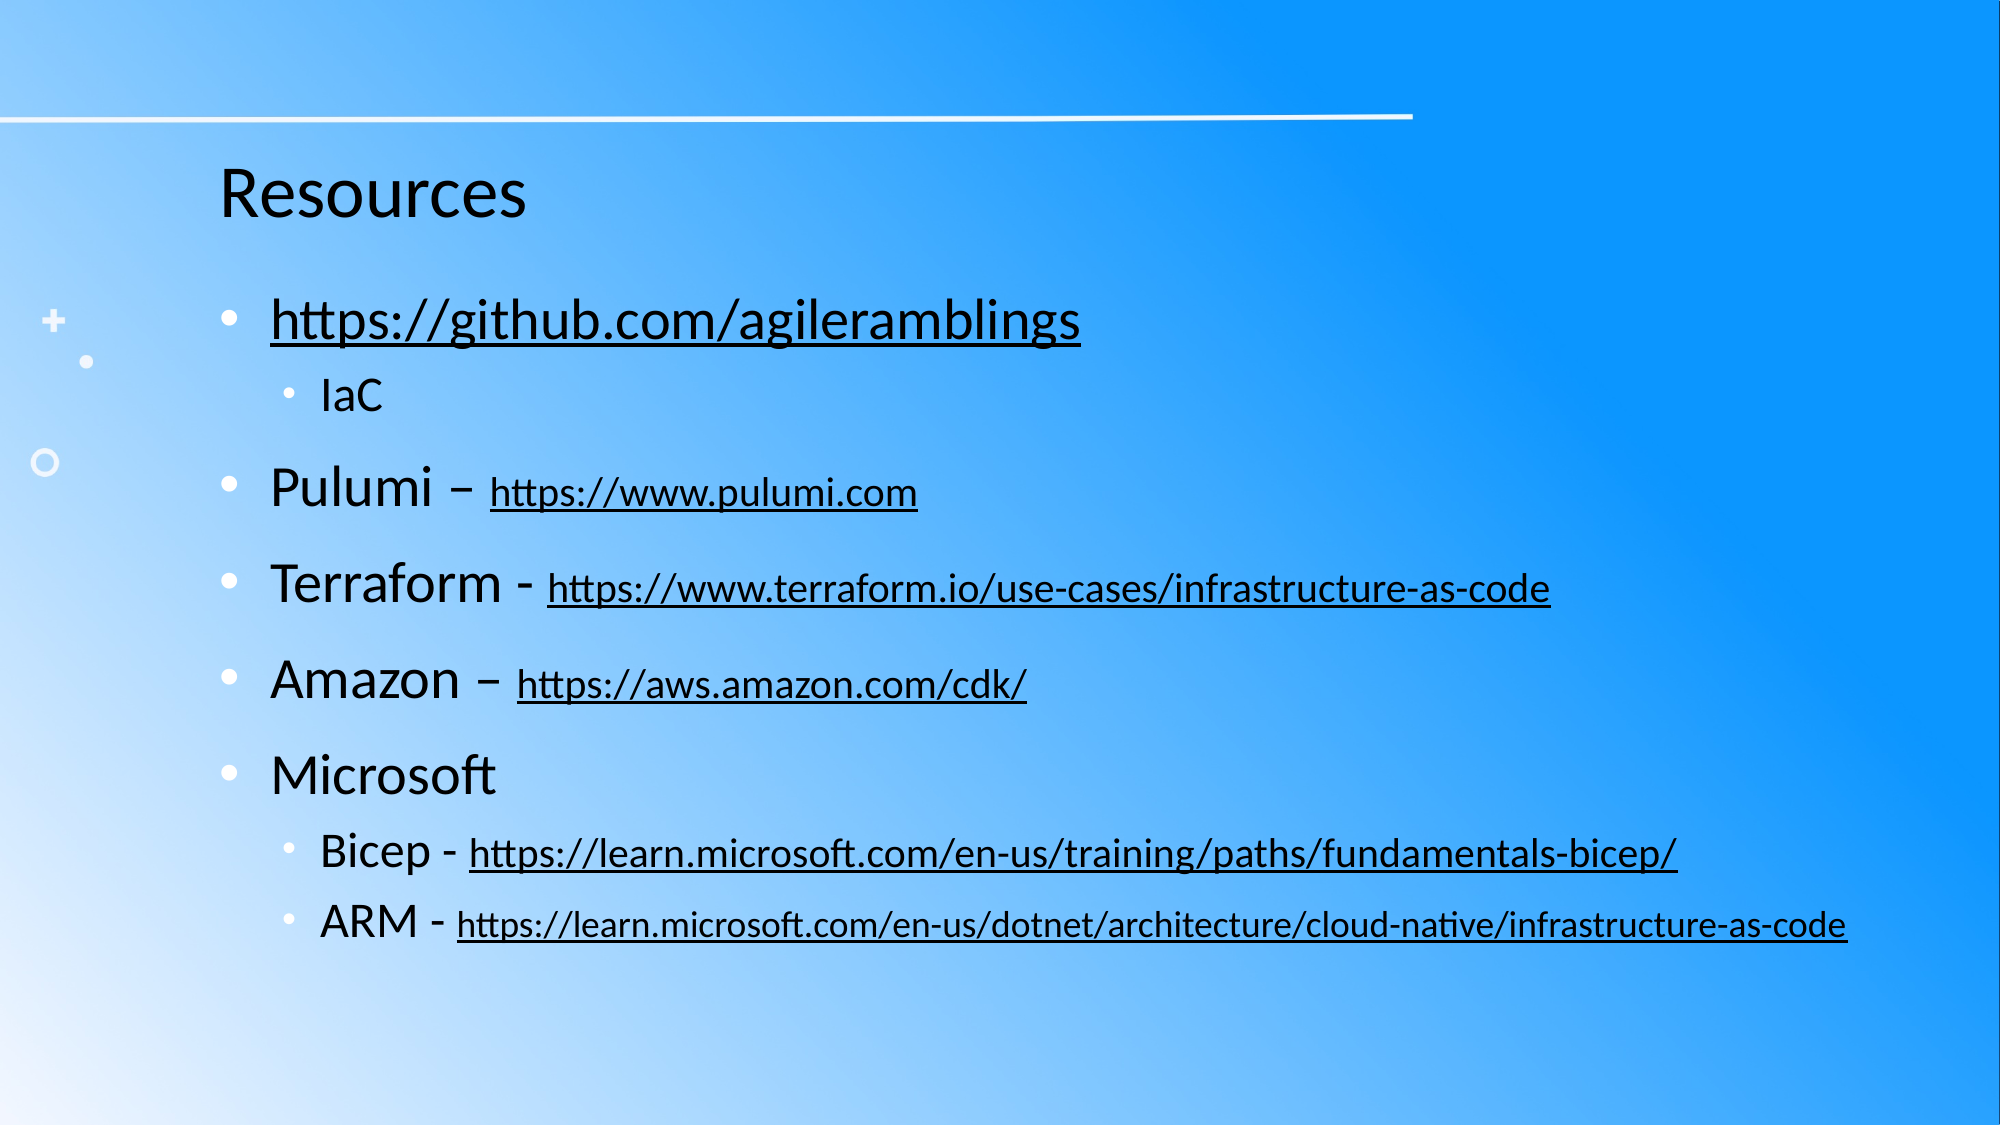

# Resources
https://github.com/agileramblings
IaC
Pulumi – https://www.pulumi.com
Terraform - https://www.terraform.io/use-cases/infrastructure-as-code
Amazon – https://aws.amazon.com/cdk/
Microsoft
Bicep - https://learn.microsoft.com/en-us/training/paths/fundamentals-bicep/
ARM - https://learn.microsoft.com/en-us/dotnet/architecture/cloud-native/infrastructure-as-code